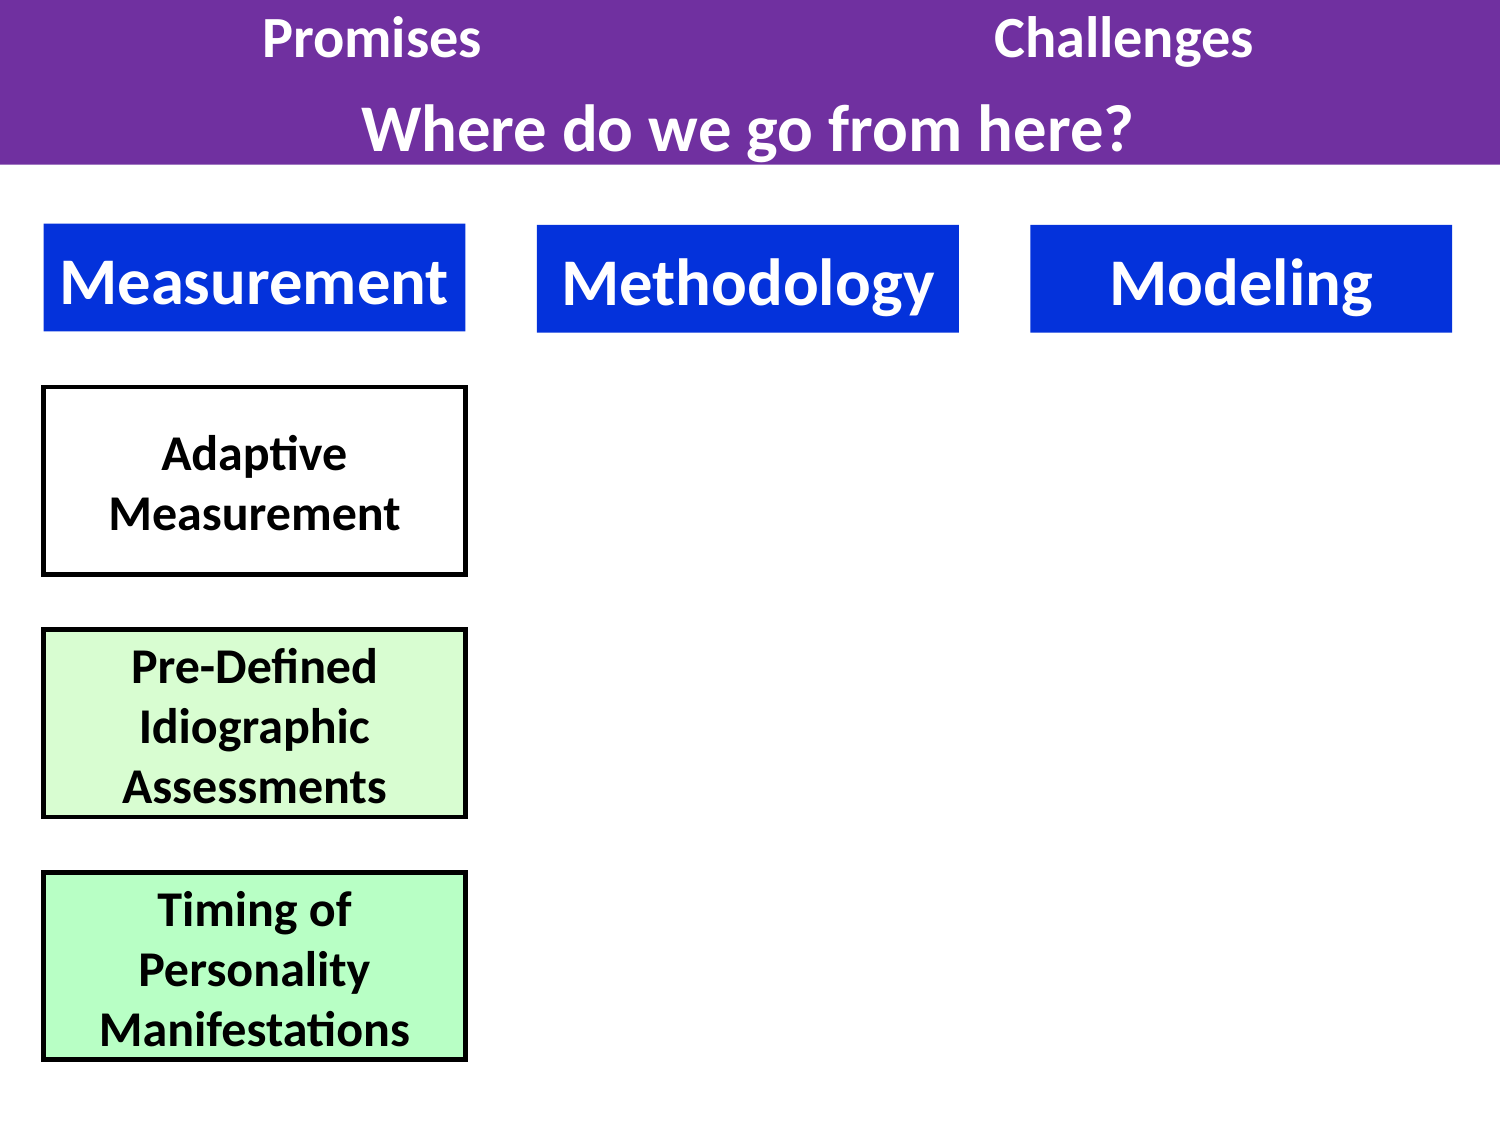

| Promises | Challenges |
| --- | --- |
Where do we go from here?
Measurement
Methodology
Modeling
Adaptive Measurement
Pre-Defined Idiographic Assessments
Timing of Personality Manifestations